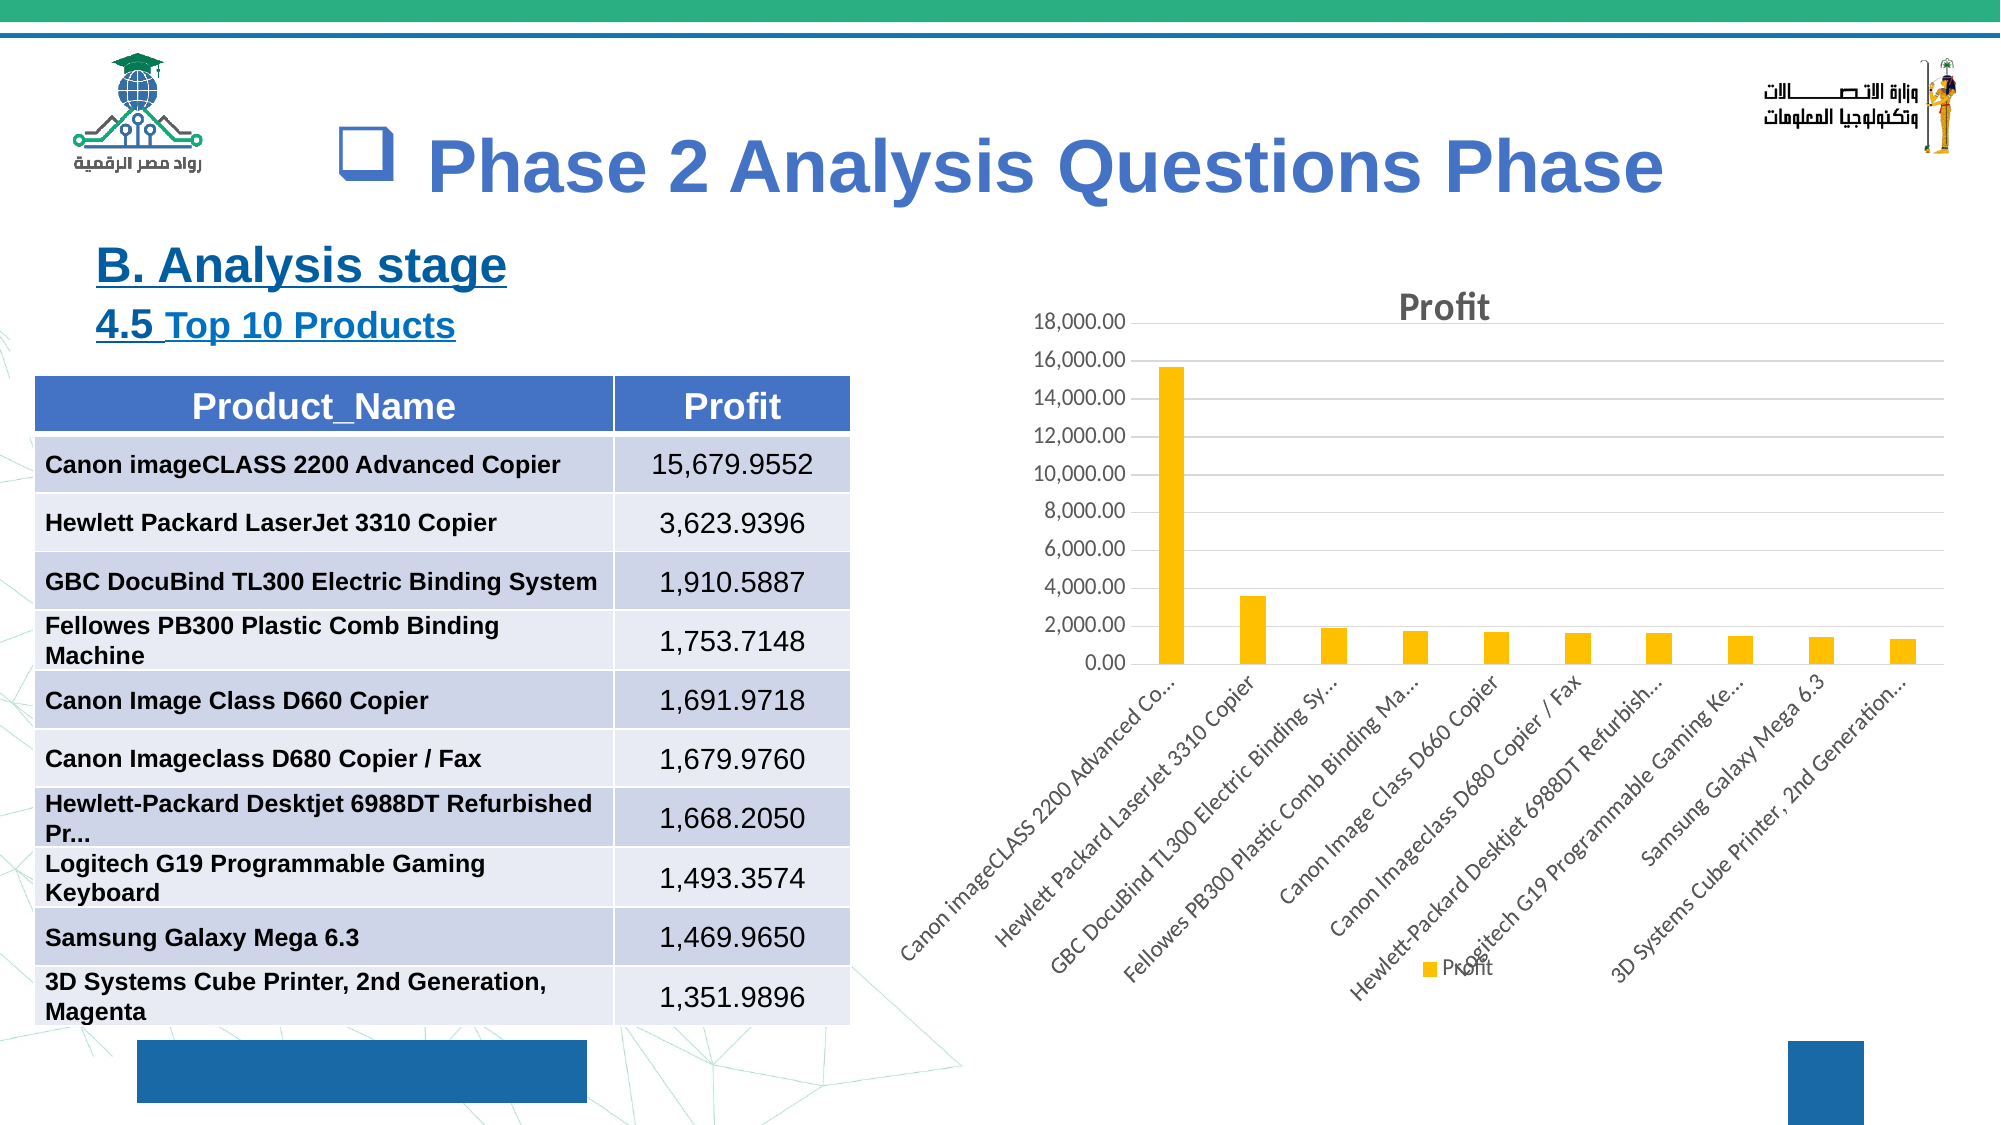

# Phase 2 Analysis Questions Phase
B. Analysis stage
4.5 Top 10 Products

### Chart: Profit

| Category | Profit |
|---|---|
| Canon imageCLASS 2200 Advanced Copier | 15679.9552 |
| Hewlett Packard LaserJet 3310 Copier | 3623.9396 |
| GBC DocuBind TL300 Electric Binding System | 1910.5887 |
| Fellowes PB300 Plastic Comb Binding Machine | 1753.7148 |
| Canon Image Class D660 Copier | 1691.9718 |
| Canon Imageclass D680 Copier / Fax | 1679.976 |
| Hewlett-Packard Desktjet 6988DT Refurbished Pr... | 1668.205 |
| Logitech G19 Programmable Gaming Keyboard | 1493.3574 |
| Samsung Galaxy Mega 6.3 | 1469.965 |
| 3D Systems Cube Printer, 2nd Generation, Magenta | 1351.9896 |
| Product\_Name | Profit |
| --- | --- |
| Canon imageCLASS 2200 Advanced Copier | 15,679.9552 |
| Hewlett Packard LaserJet 3310 Copier | 3,623.9396 |
| GBC DocuBind TL300 Electric Binding System | 1,910.5887 |
| Fellowes PB300 Plastic Comb Binding Machine | 1,753.7148 |
| Canon Image Class D660 Copier | 1,691.9718 |
| Canon Imageclass D680 Copier / Fax | 1,679.9760 |
| Hewlett-Packard Desktjet 6988DT Refurbished Pr... | 1,668.2050 |
| Logitech G19 Programmable Gaming Keyboard | 1,493.3574 |
| Samsung Galaxy Mega 6.3 | 1,469.9650 |
| 3D Systems Cube Printer, 2nd Generation, Magenta | 1,351.9896 |